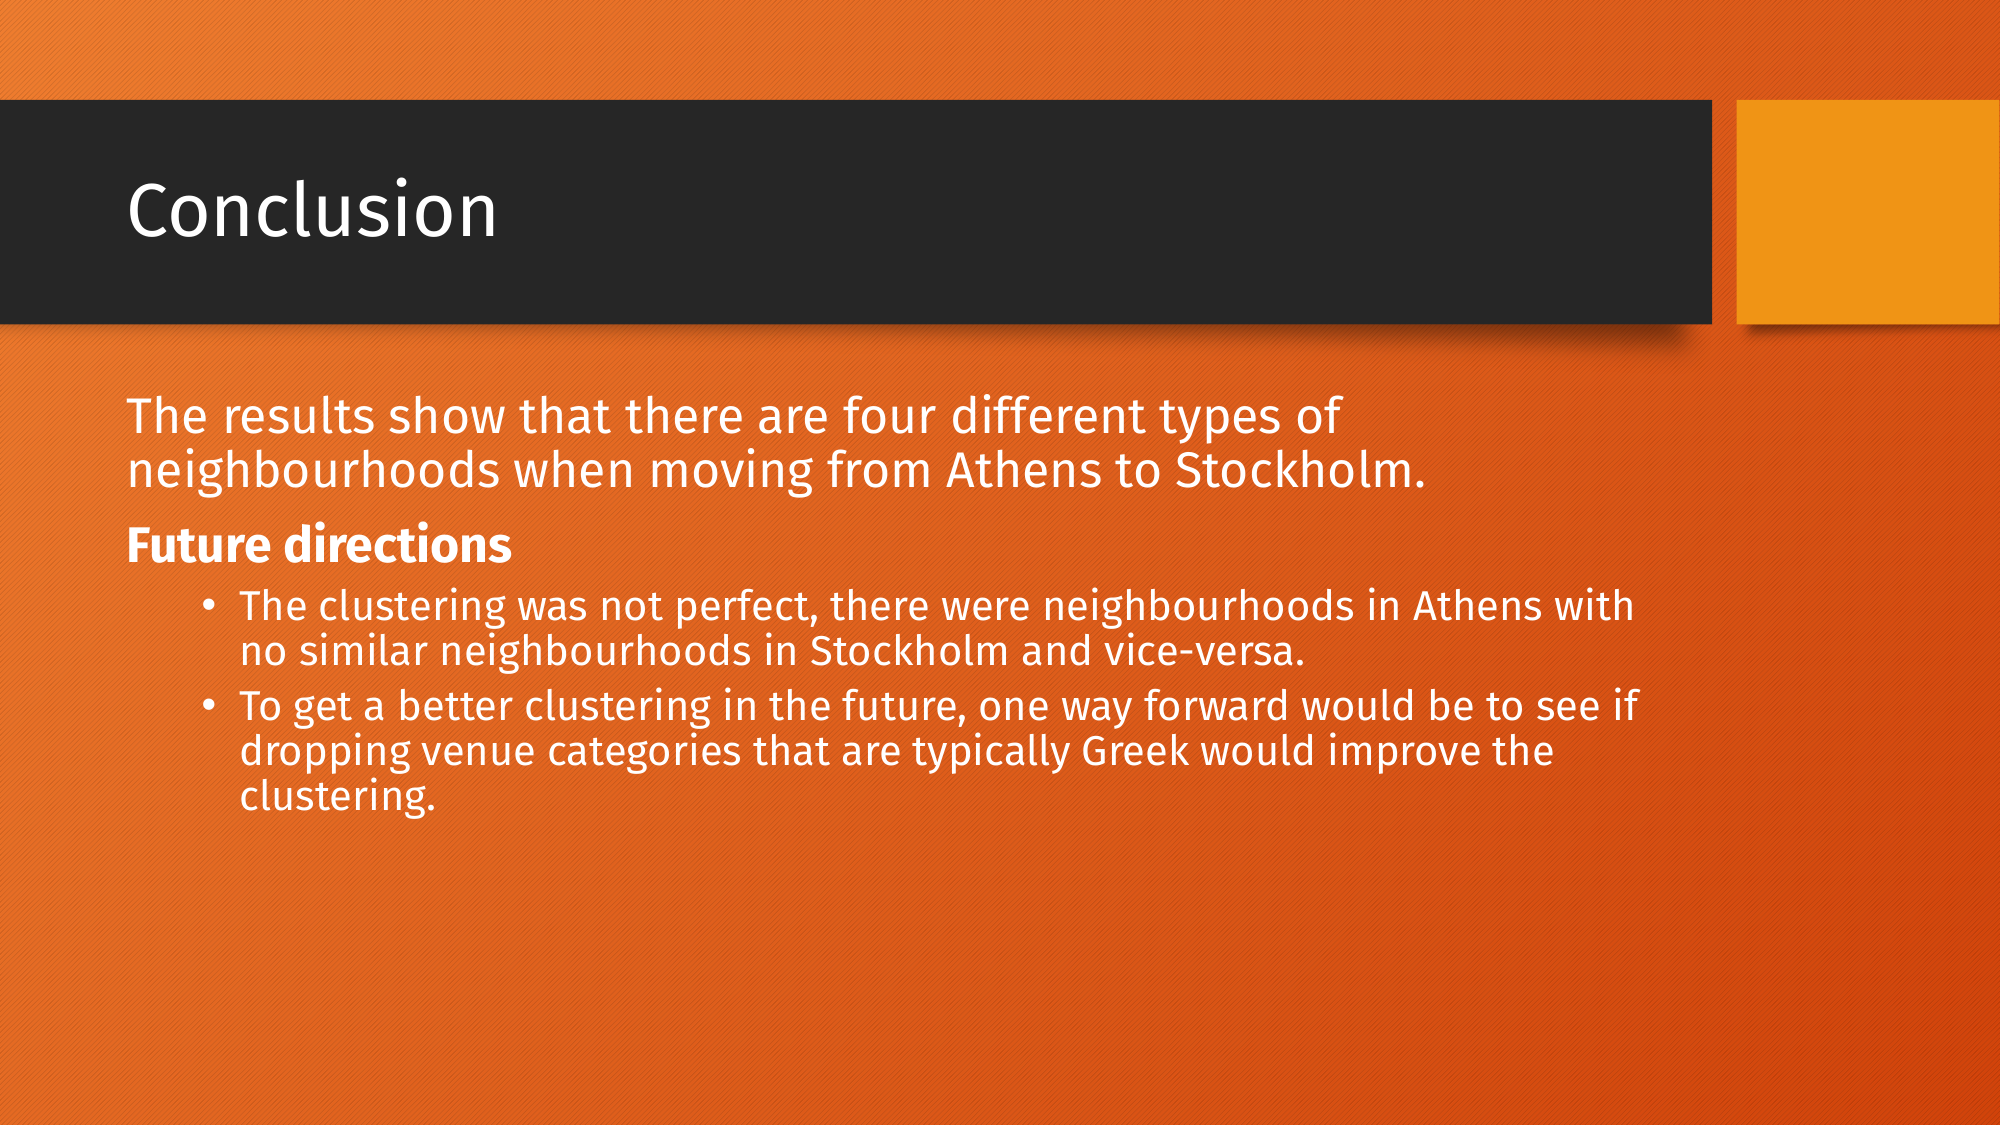

# Conclusion
The results show that there are four different types of neighbourhoods when moving from Athens to Stockholm.
Future directions
The clustering was not perfect, there were neighbourhoods in Athens with no similar neighbourhoods in Stockholm and vice-versa.
To get a better clustering in the future, one way forward would be to see if dropping venue categories that are typically Greek would improve the clustering.